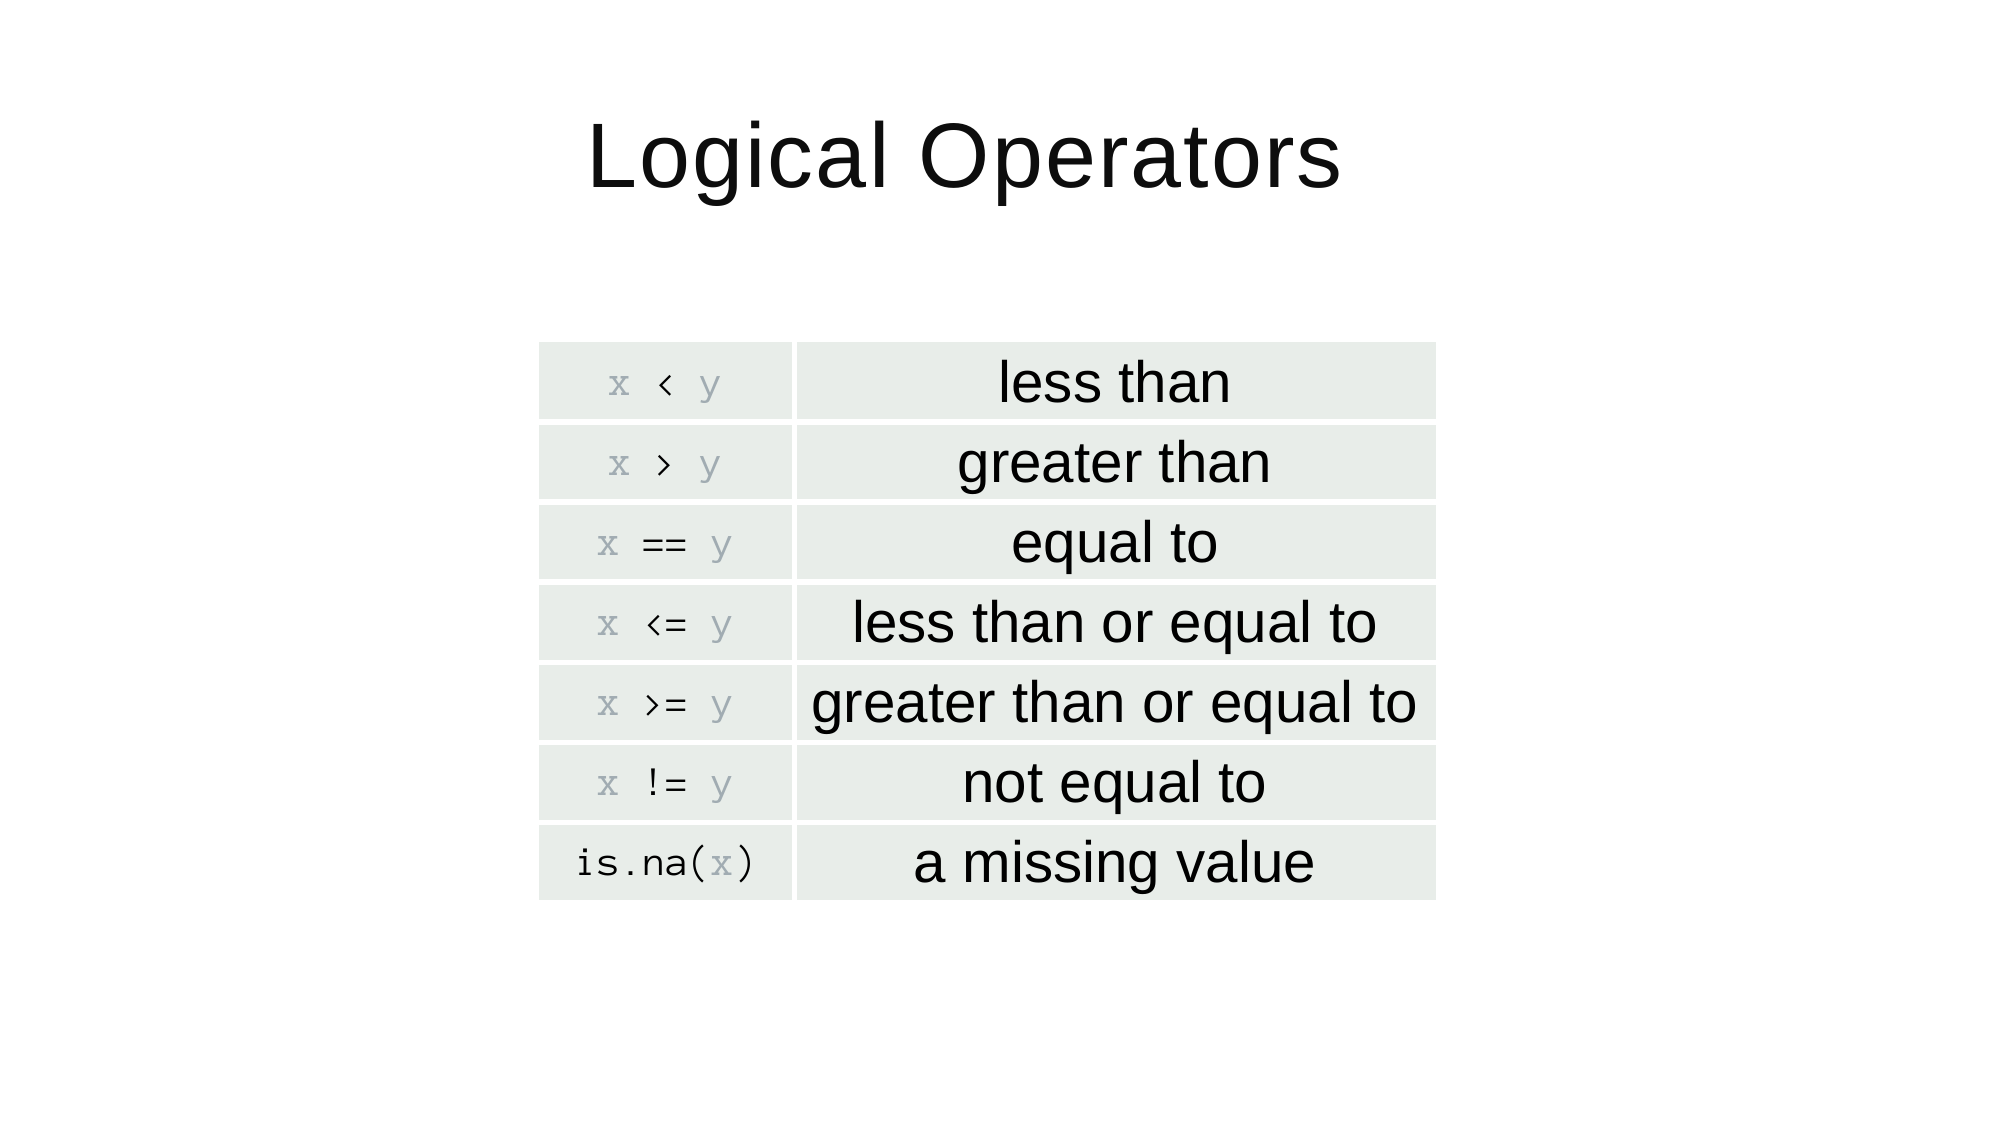

# Logical Operators
| x < y | less than |
| --- | --- |
| x > y | greater than |
| x == y | equal to |
| x <= y | less than or equal to |
| x >= y | greater than or equal to |
| x != y | not equal to |
| is.na(x) | a missing value |